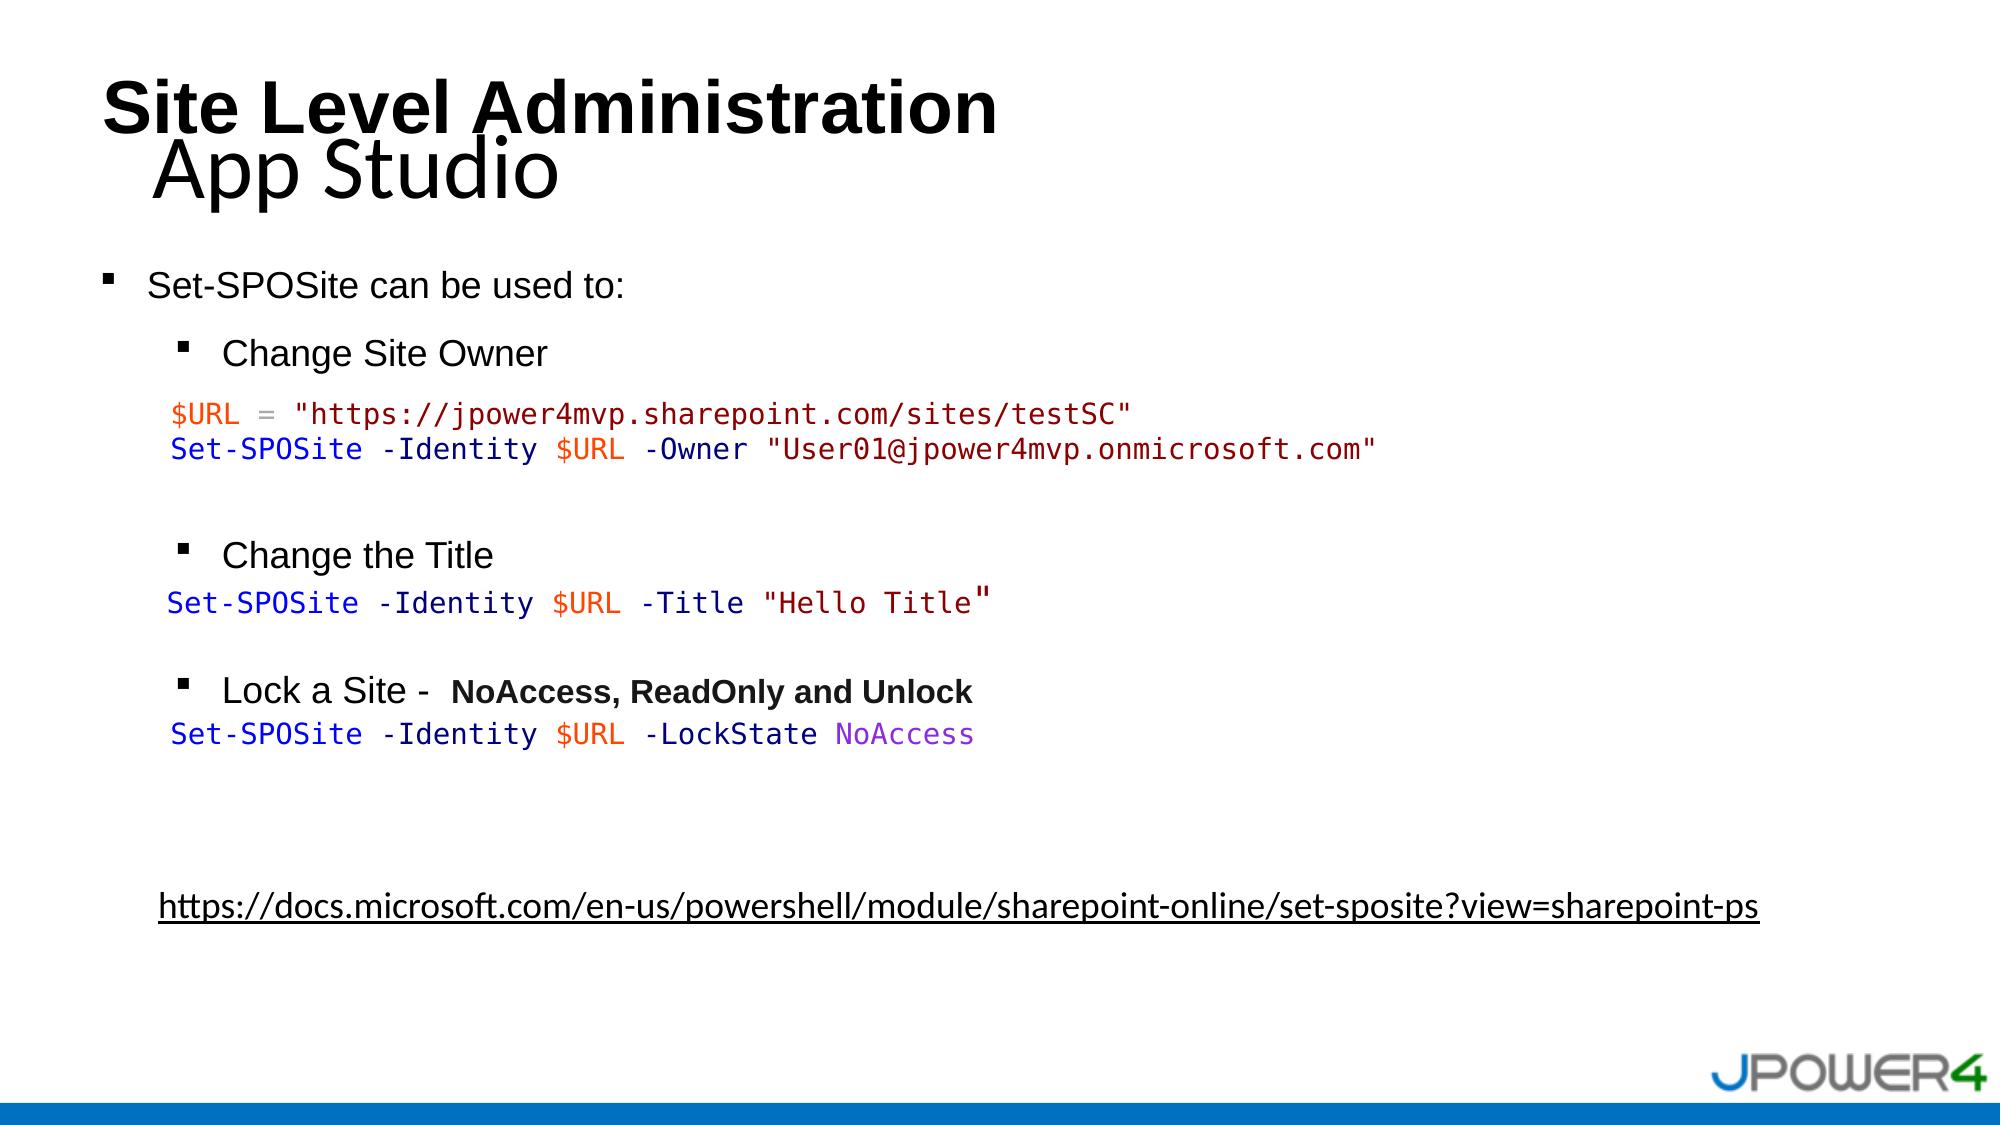

Site Level Administration
# App Studio
Set-SPOSite can be used to:
Change Site Owner

Change the Title

Lock a Site -  NoAccess, ReadOnly and Unlock

$URL = "https://jpower4mvp.sharepoint.com/sites/testSC"
Set-SPOSite -Identity $URL -Owner "User01@jpower4mvp.onmicrosoft.com"
 Set-SPOSite -Identity $URL -Title "Hello Title"
Set-SPOSite -Identity $URL -LockState NoAccess
https://docs.microsoft.com/en-us/powershell/module/sharepoint-online/set-sposite?view=sharepoint-ps